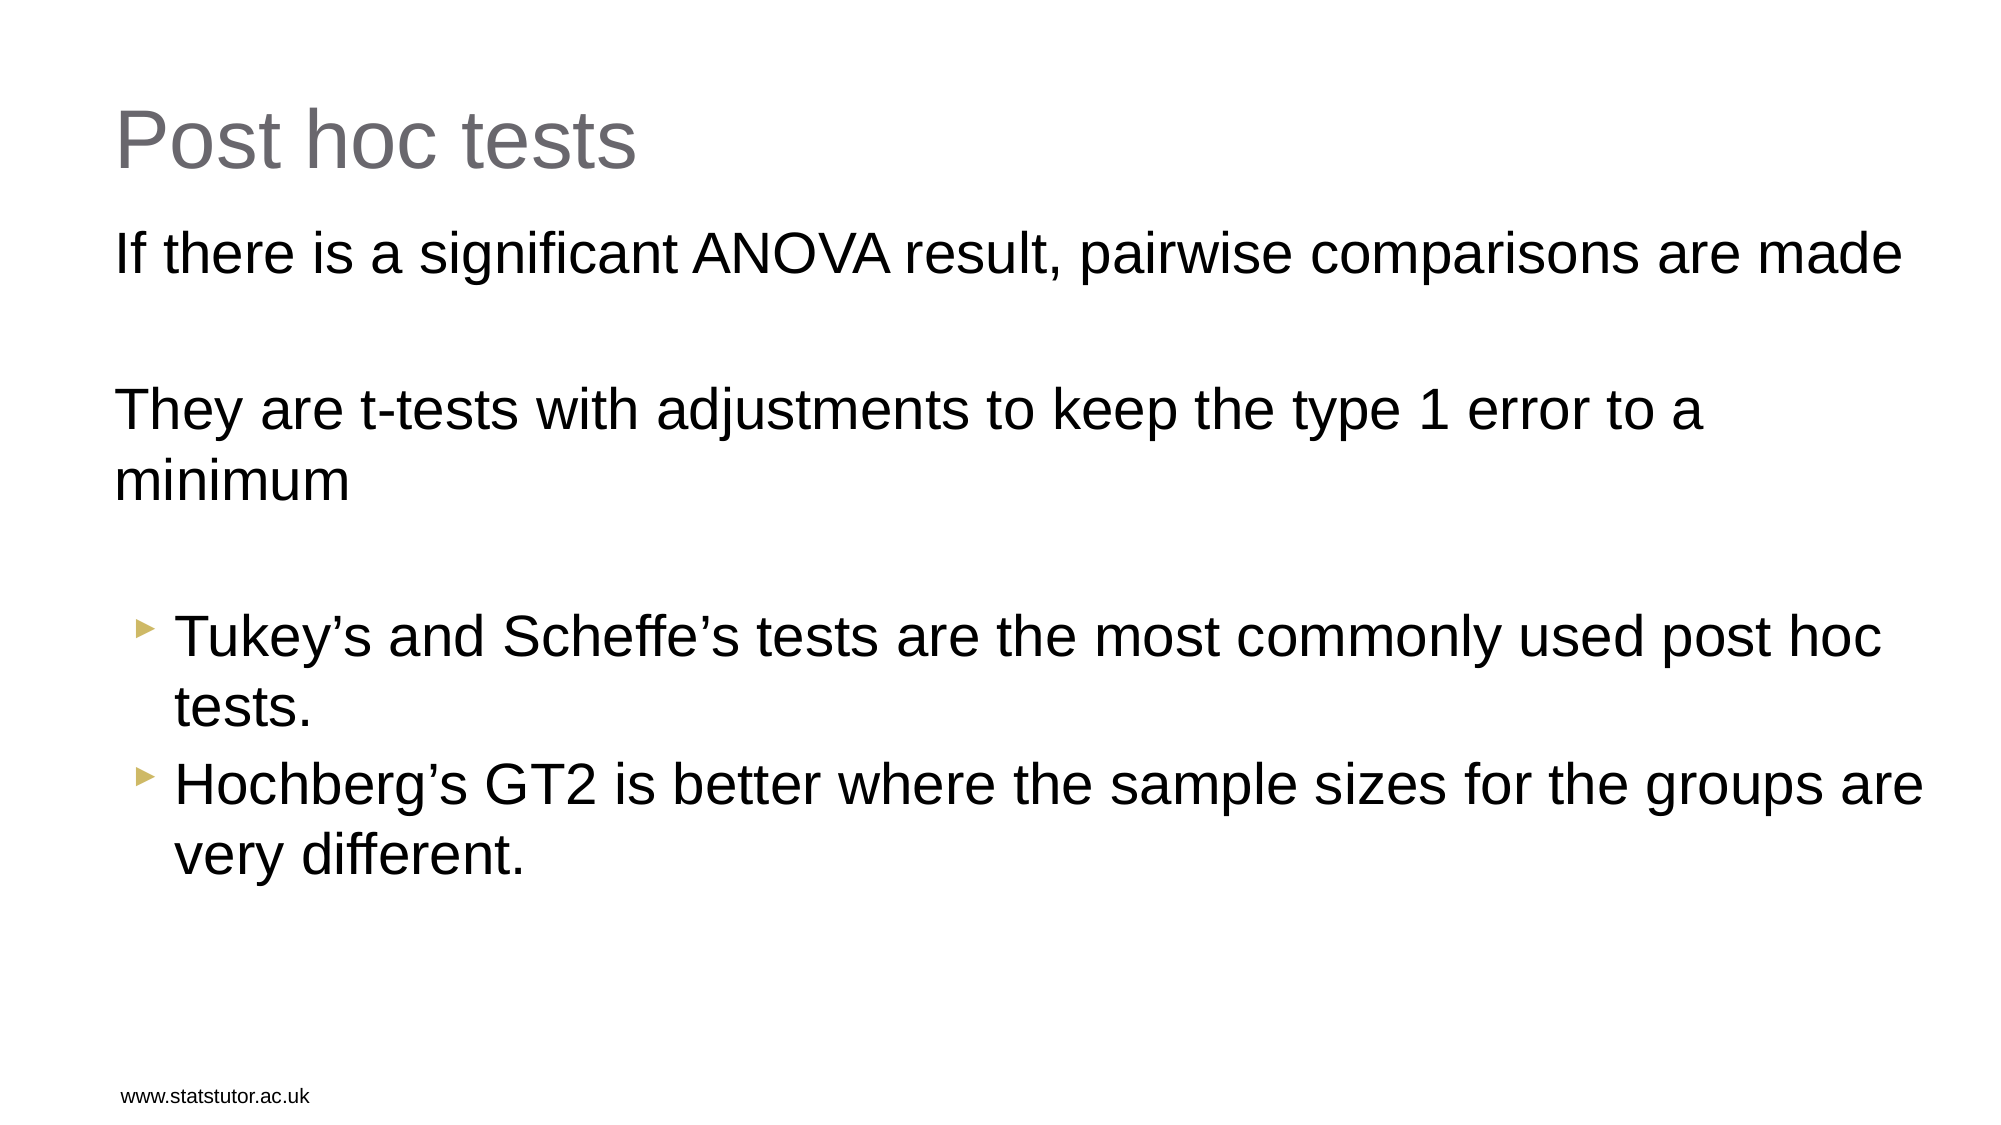

Post hoc tests
If there is a significant ANOVA result, pairwise comparisons are made

They are t-tests with adjustments to keep the type 1 error to a minimum

Tukey’s and Scheffe’s tests are the most commonly used post hoc tests.
Hochberg’s GT2 is better where the sample sizes for the groups are very different.
www.statstutor.ac.uk